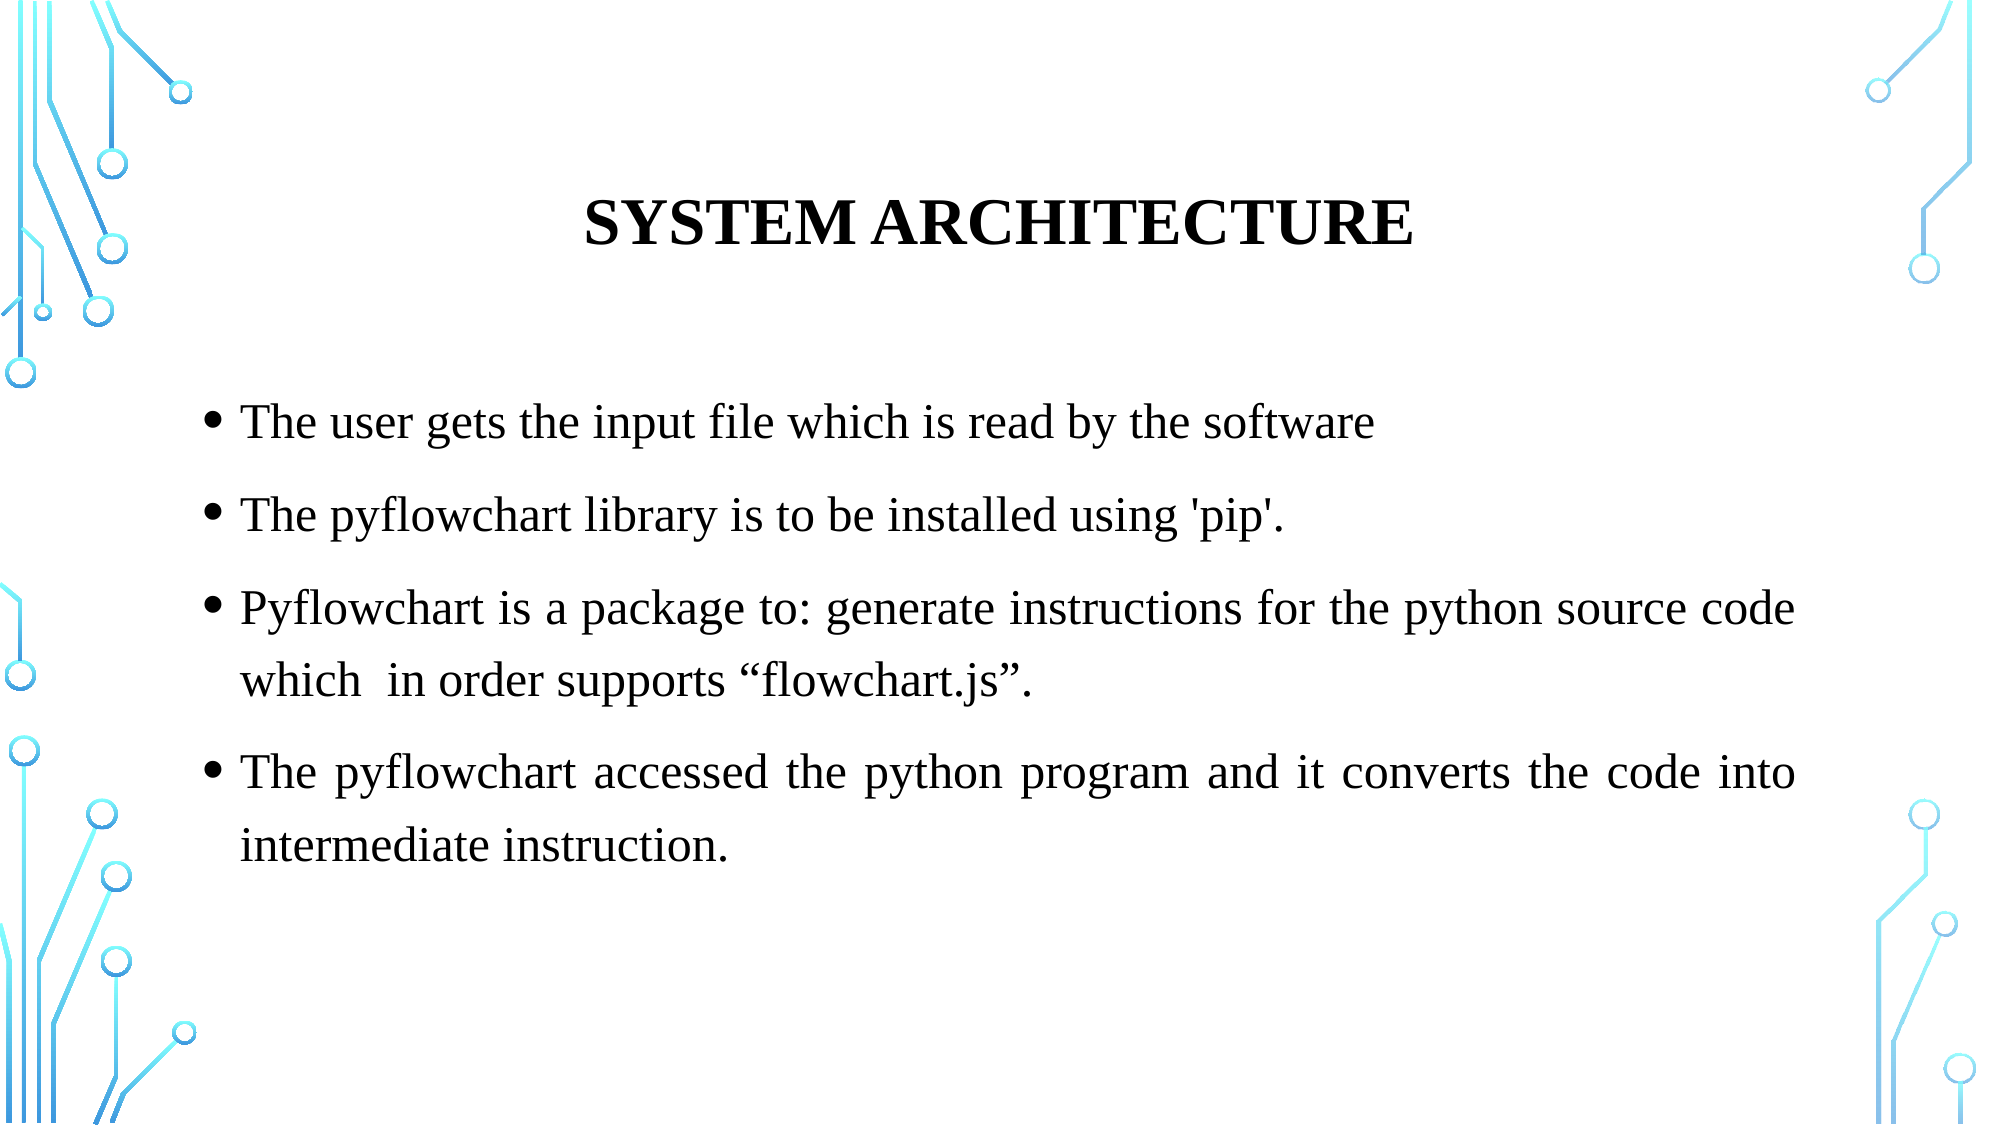

# SYSTEM ARCHITECTURE
The user gets the input file which is read by the software
The pyflowchart library is to be installed using 'pip'.
Pyflowchart is a package to: generate instructions for the python source code which  in order supports “flowchart.js”.
The pyflowchart accessed the python program and it converts the code into intermediate instruction.